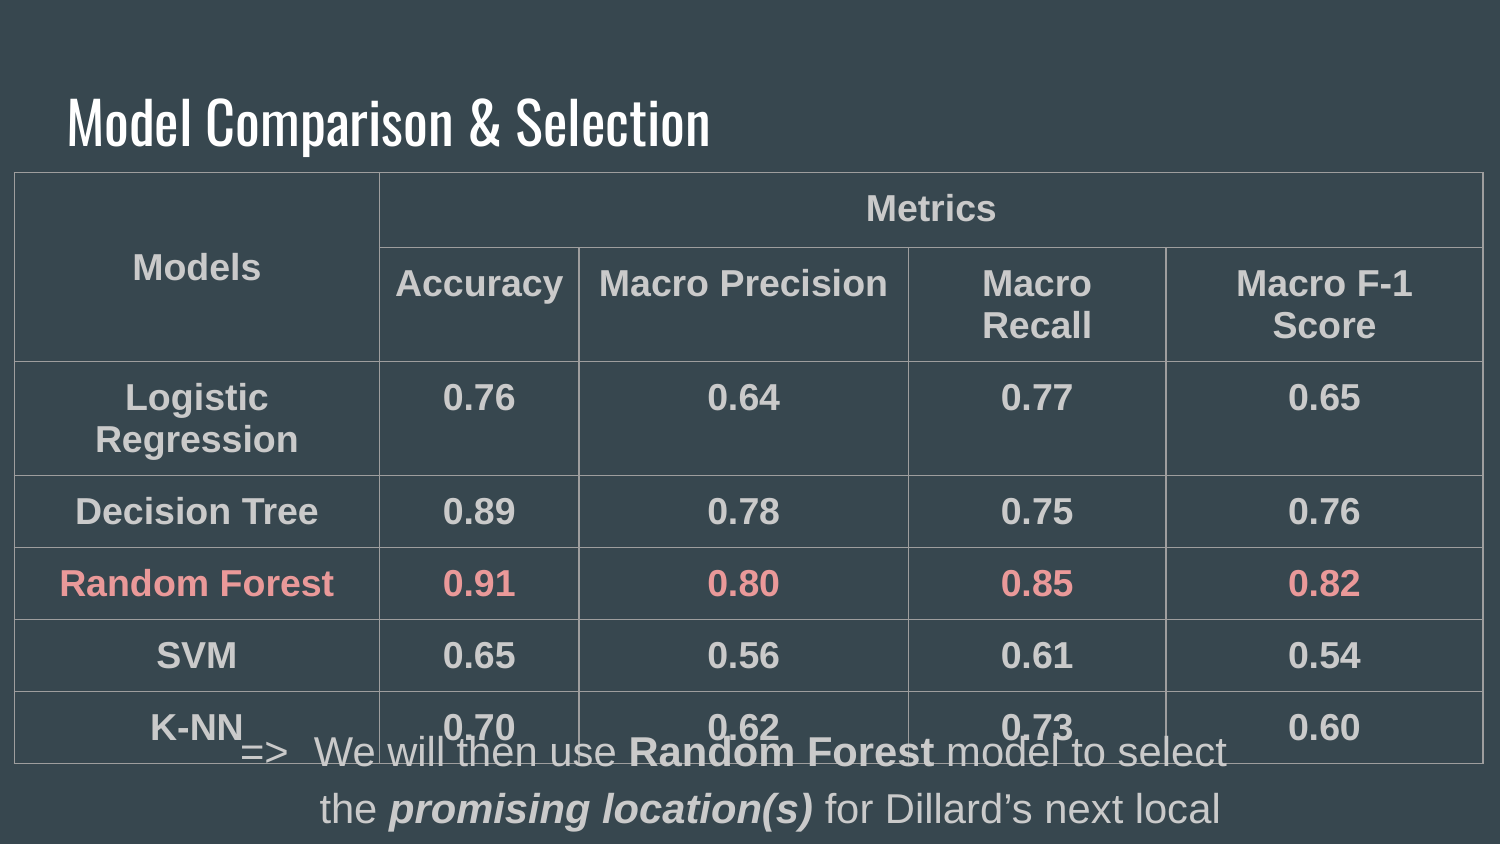

# Model Comparison & Selection
| Models | Metrics |  |  |  |
| --- | --- | --- | --- | --- |
|  | Accuracy | Macro Precision | Macro Recall | Macro F-1 Score |
| Logistic Regression | 0.76 | 0.64 | 0.77 | 0.65 |
| Decision Tree | 0.89 | 0.78 | 0.75 | 0.76 |
| Random Forest | 0.91 | 0.80 | 0.85 | 0.82 |
| SVM | 0.65 | 0.56 | 0.61 | 0.54 |
| K-NN | 0.70 | 0.62 | 0.73 | 0.60 |
=>
We will then use Random Forest model to select the promising location(s) for Dillard’s next local store.